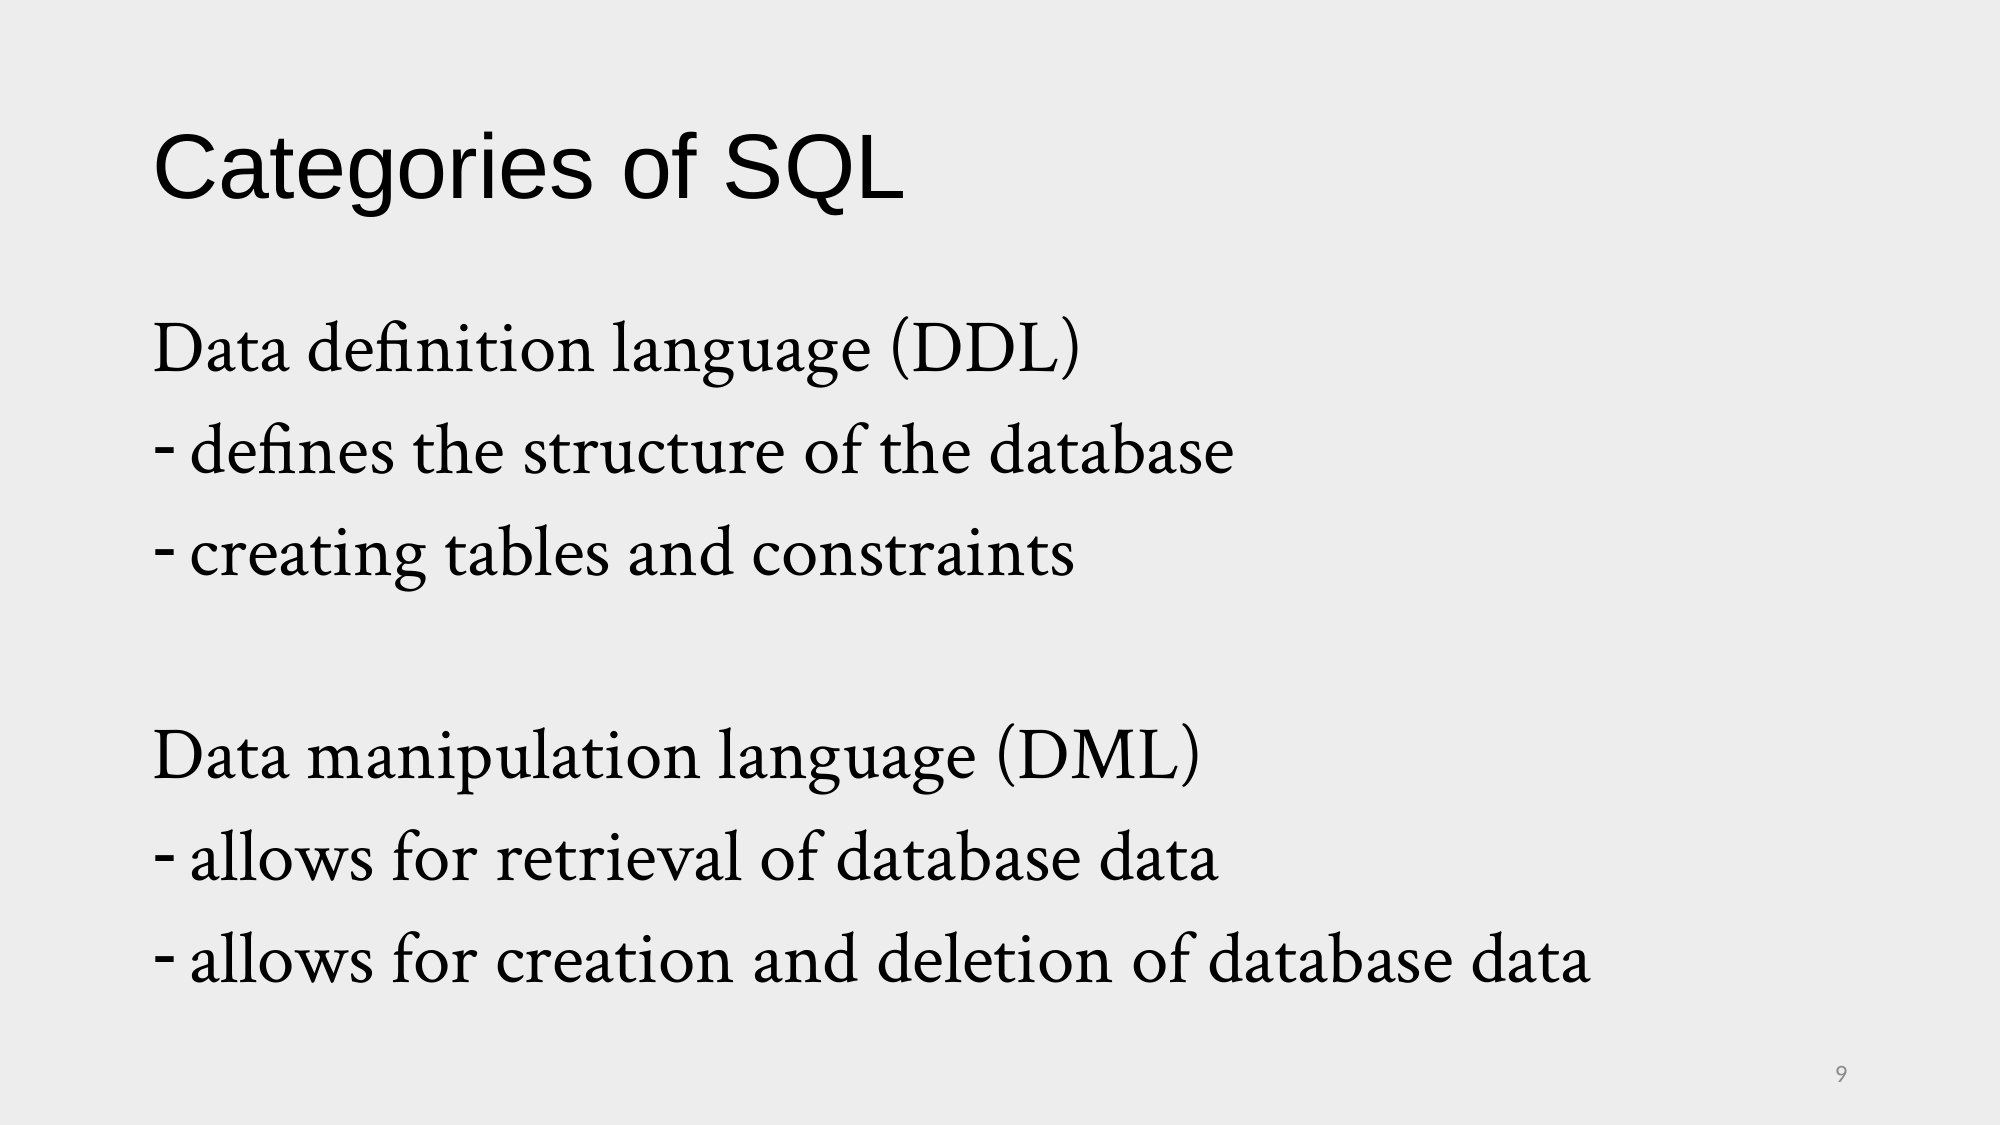

# Categories of SQL
Data definition language (DDL)
defines the structure of the database
creating tables and constraints

Data manipulation language (DML)
allows for retrieval of database data
allows for creation and deletion of database data

9